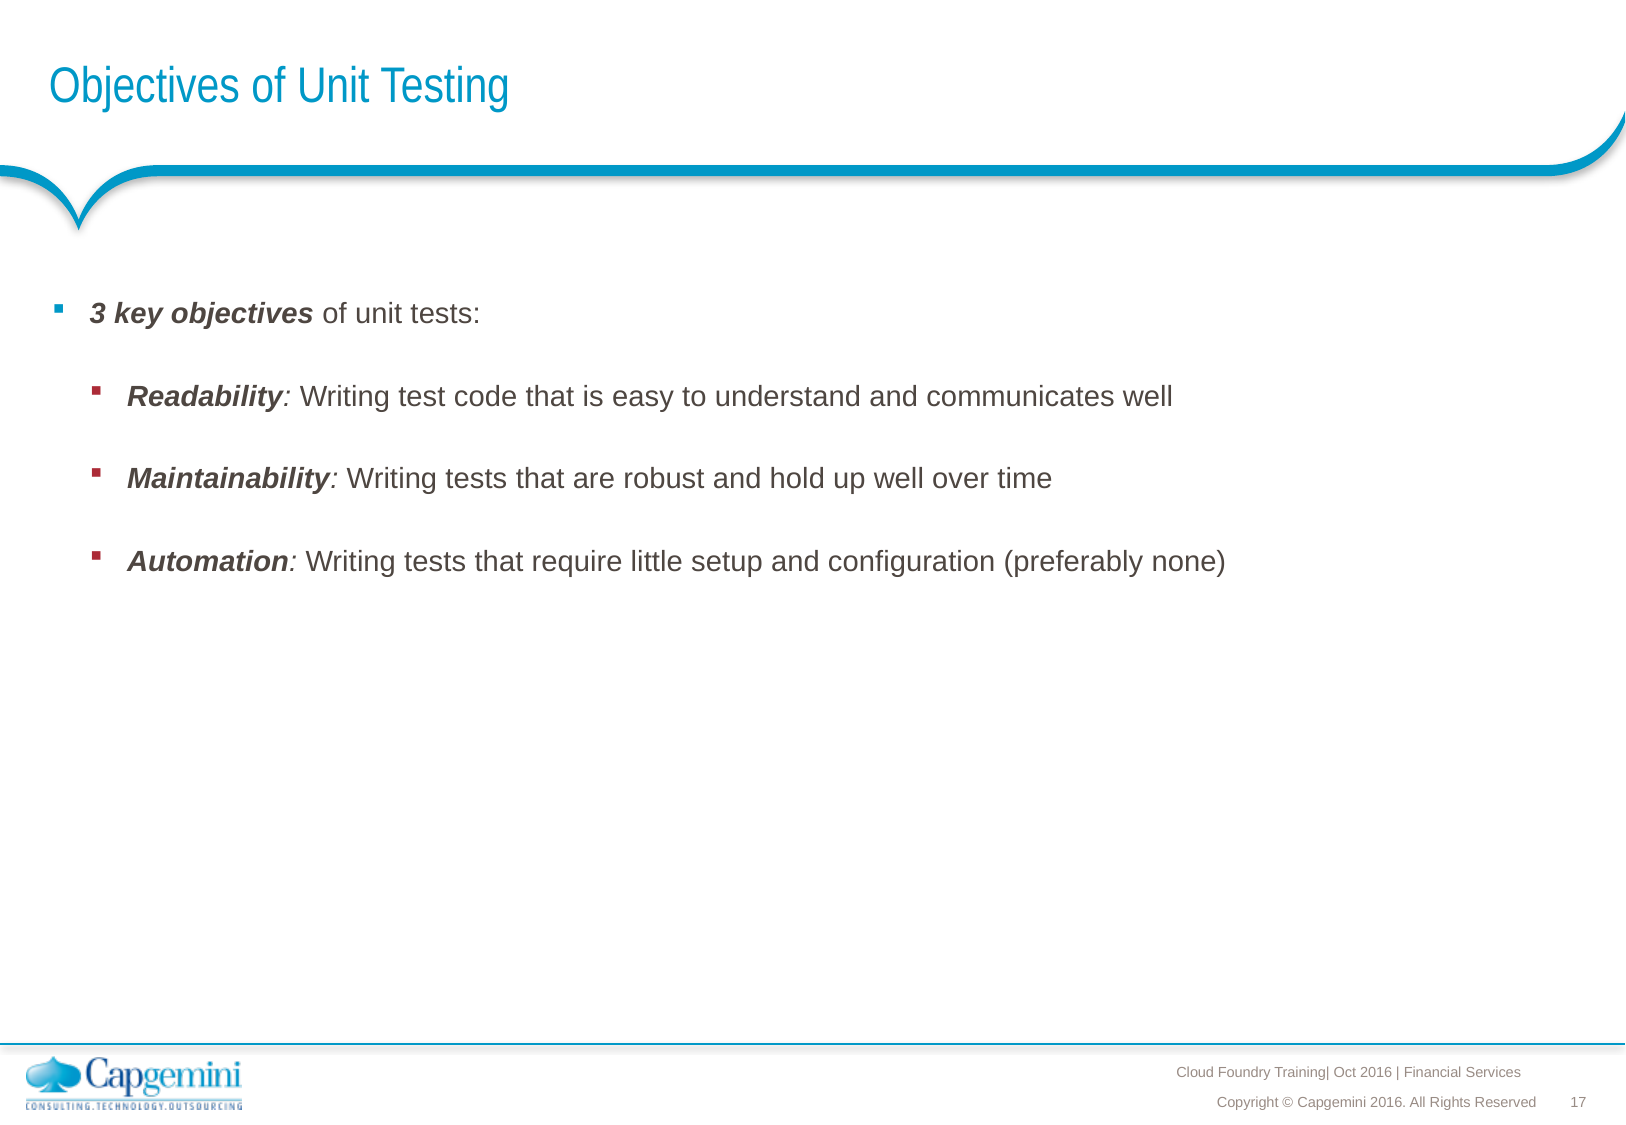

# Objectives of Unit Testing
3 key objectives of unit tests:
Readability: Writing test code that is easy to understand and communicates well
Maintainability: Writing tests that are robust and hold up well over time
Automation: Writing tests that require little setup and configuration (preferably none)